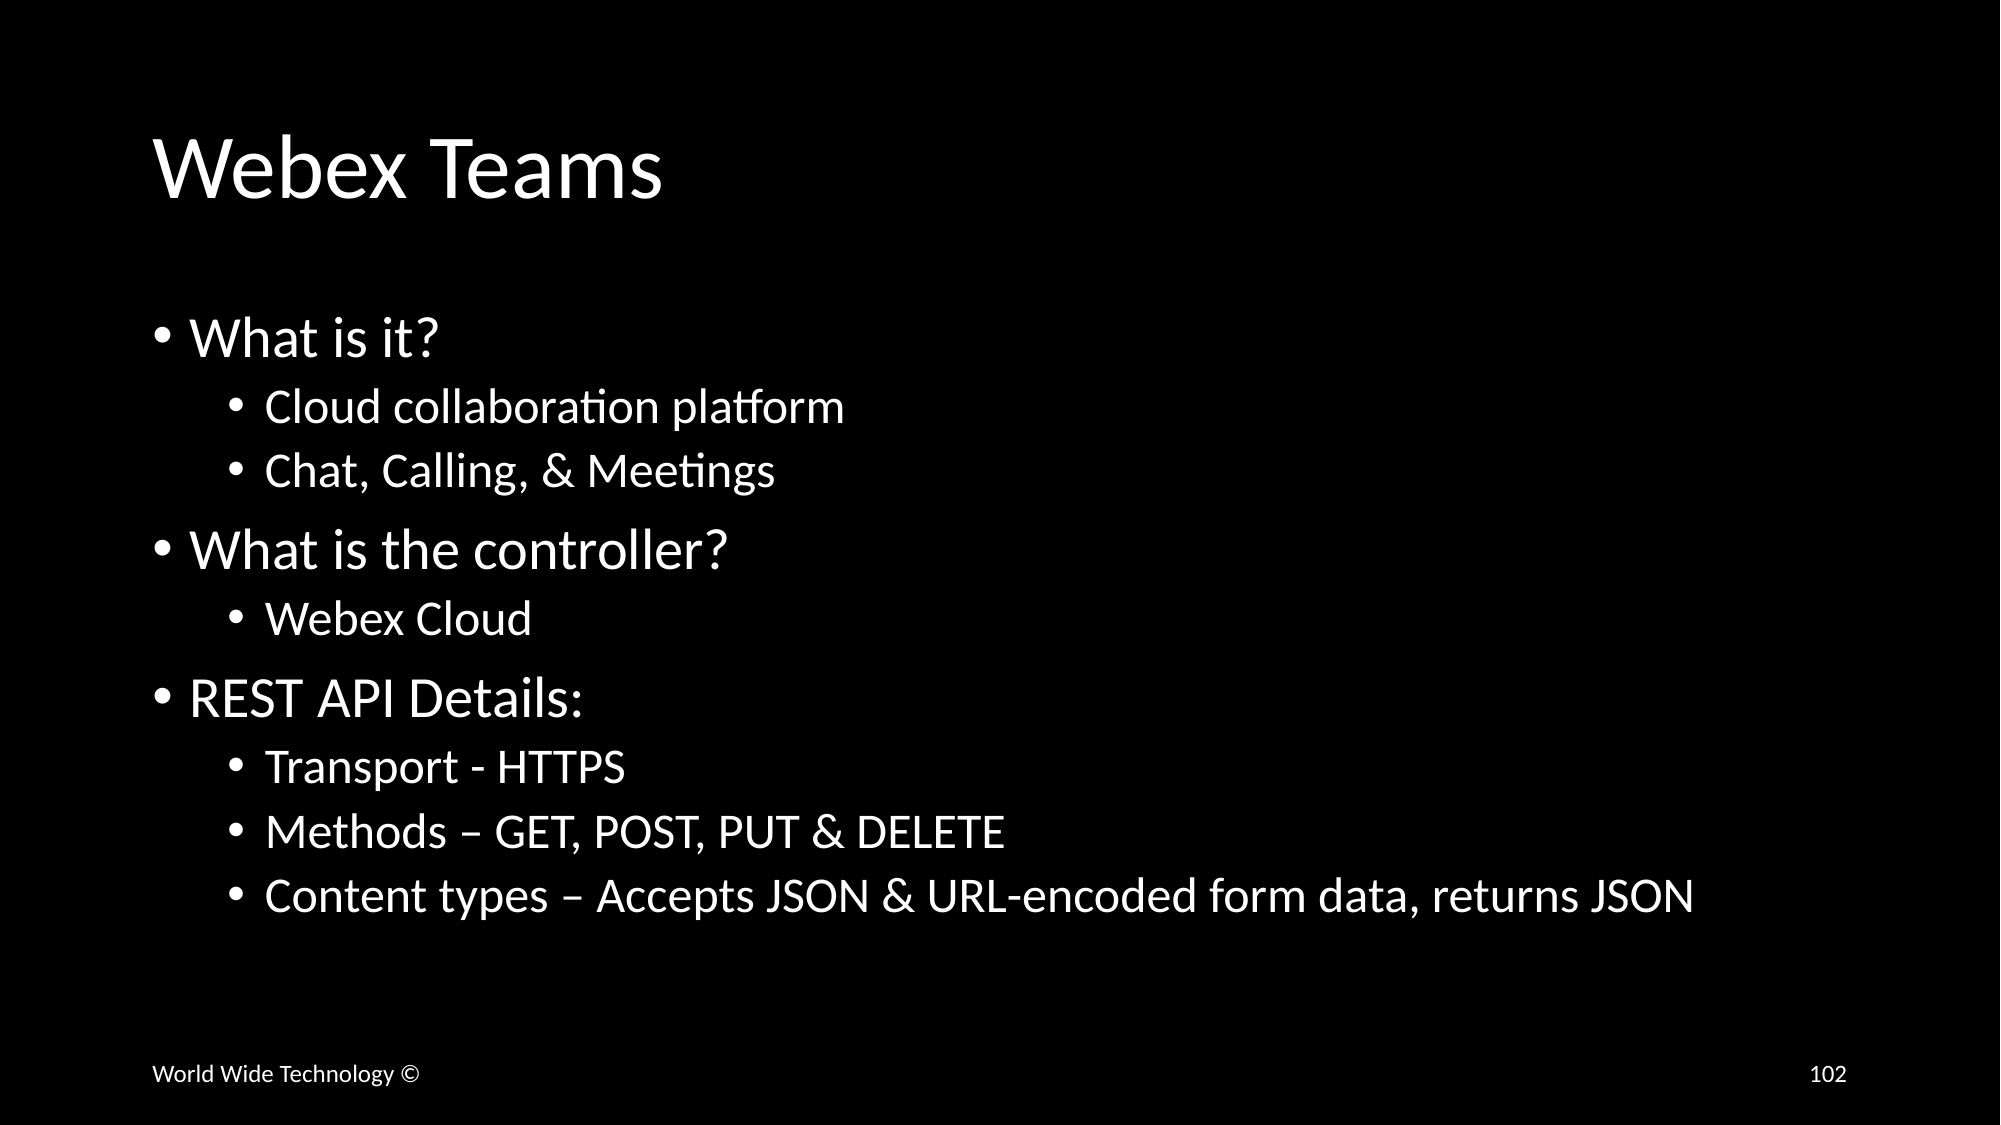

# Webex Teams
What is it?
Cloud collaboration platform
Chat, Calling, & Meetings
What is the controller?
Webex Cloud
REST API Details:
Transport - HTTPS
Methods – GET, POST, PUT & DELETE
Content types – Accepts JSON & URL-encoded form data, returns JSON
World Wide Technology ©
102